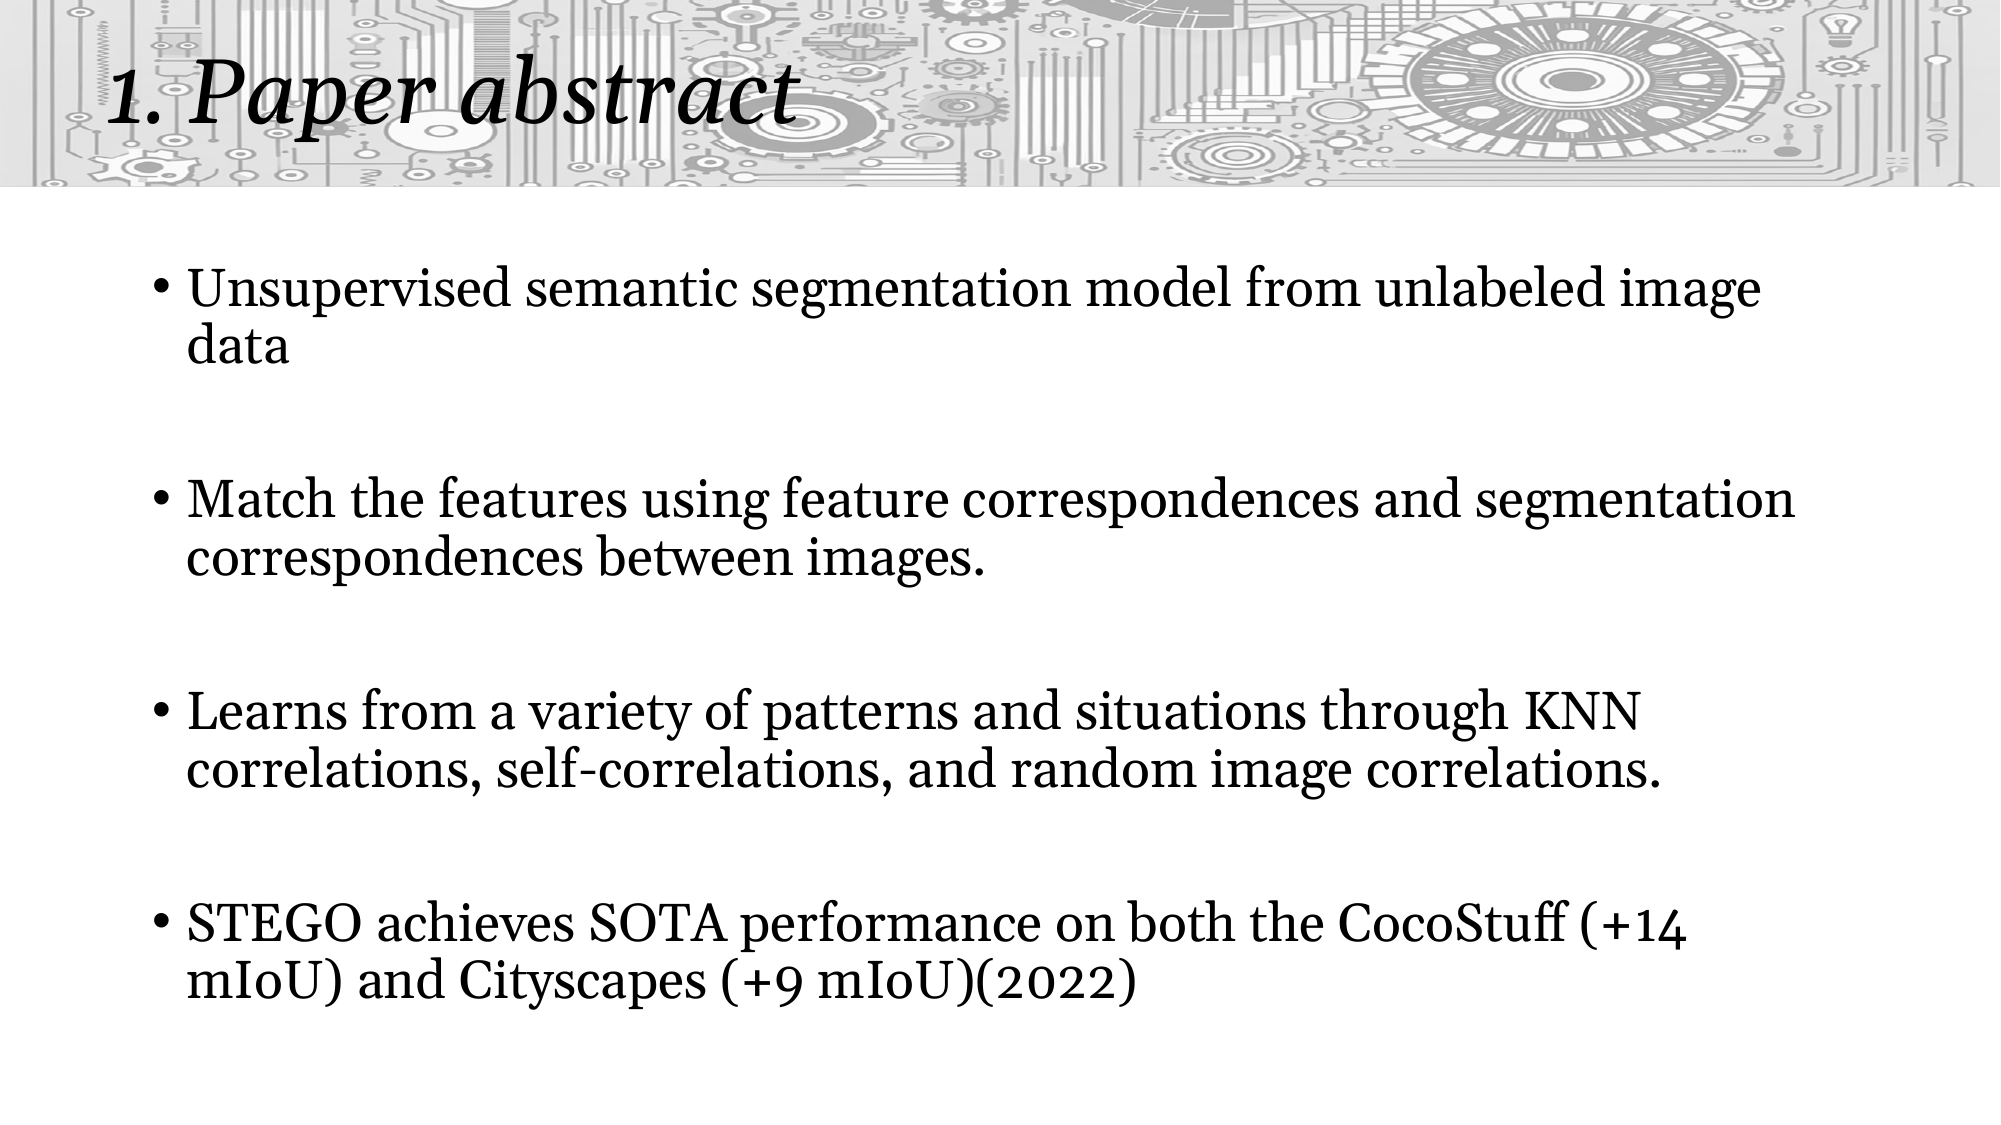

# 1. Paper abstract

Unsupervised semantic segmentation model from unlabeled image data

Match the features using feature correspondences and segmentation correspondences between images.

Learns from a variety of patterns and situations through KNN correlations, self-correlations, and random image correlations.

STEGO achieves SOTA performance on both the CocoStuff (+14 mIoU) and Cityscapes (+9 mIoU)(2022)